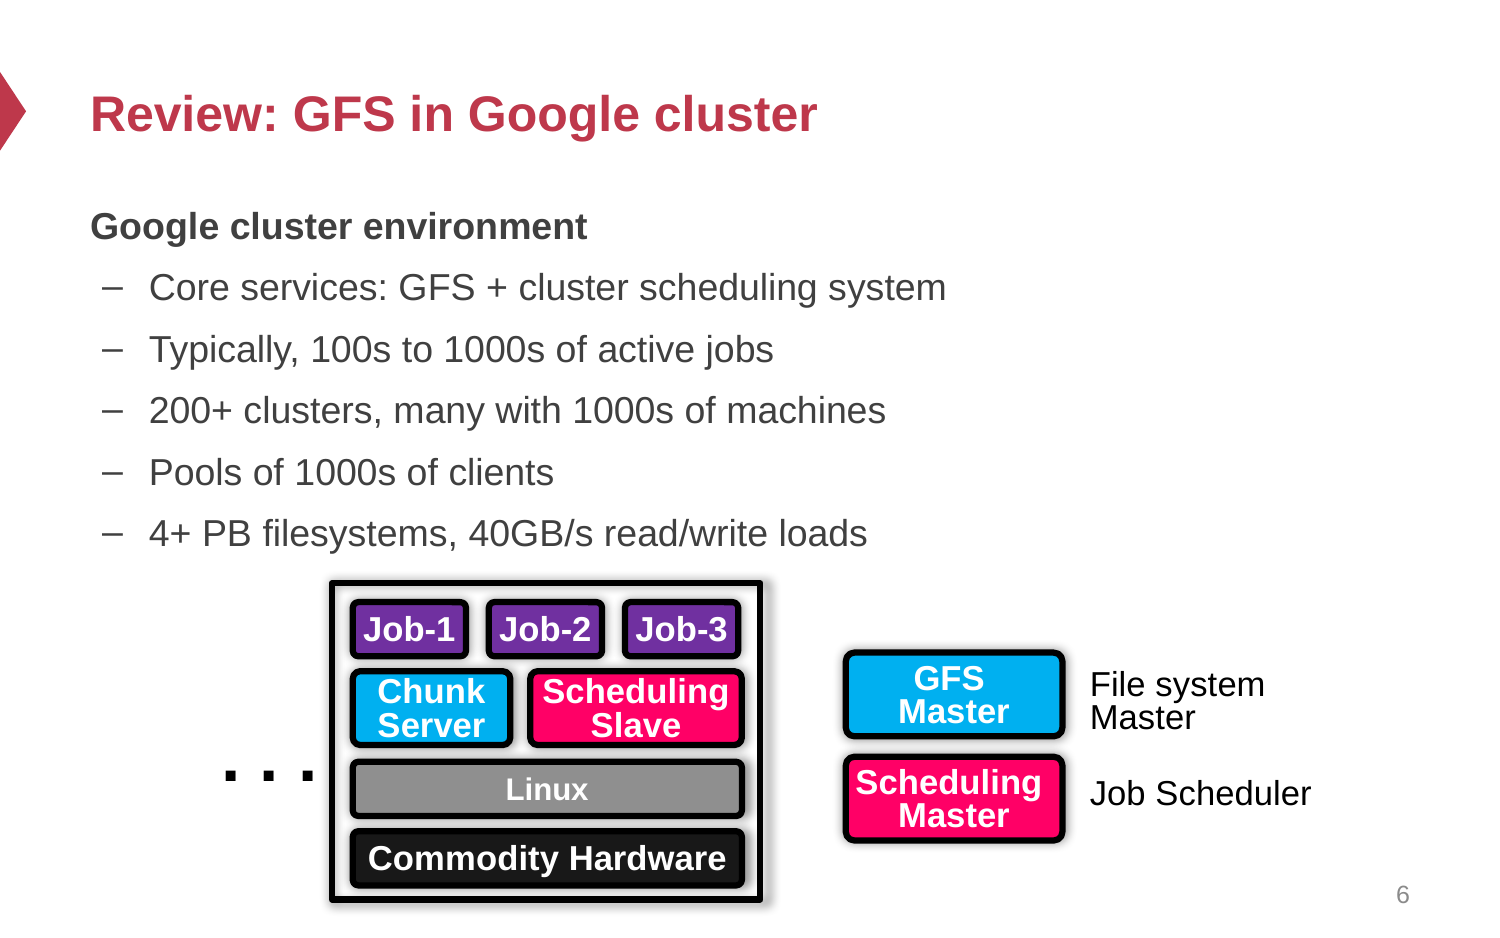

# Review: GFS in Google cluster
Google cluster environment
Core services: GFS + cluster scheduling system
Typically, 100s to 1000s of active jobs
200+ clusters, many with 1000s of machines
Pools of 1000s of clients
4+ PB filesystems, 40GB/s read/write loads

Job-1
Job-2
Job-3
GFS
Master
File system
Master
Chunk
Server
Scheduling
Slave
. . .
Scheduling
Master
Linux
Job Scheduler
Commodity Hardware
6